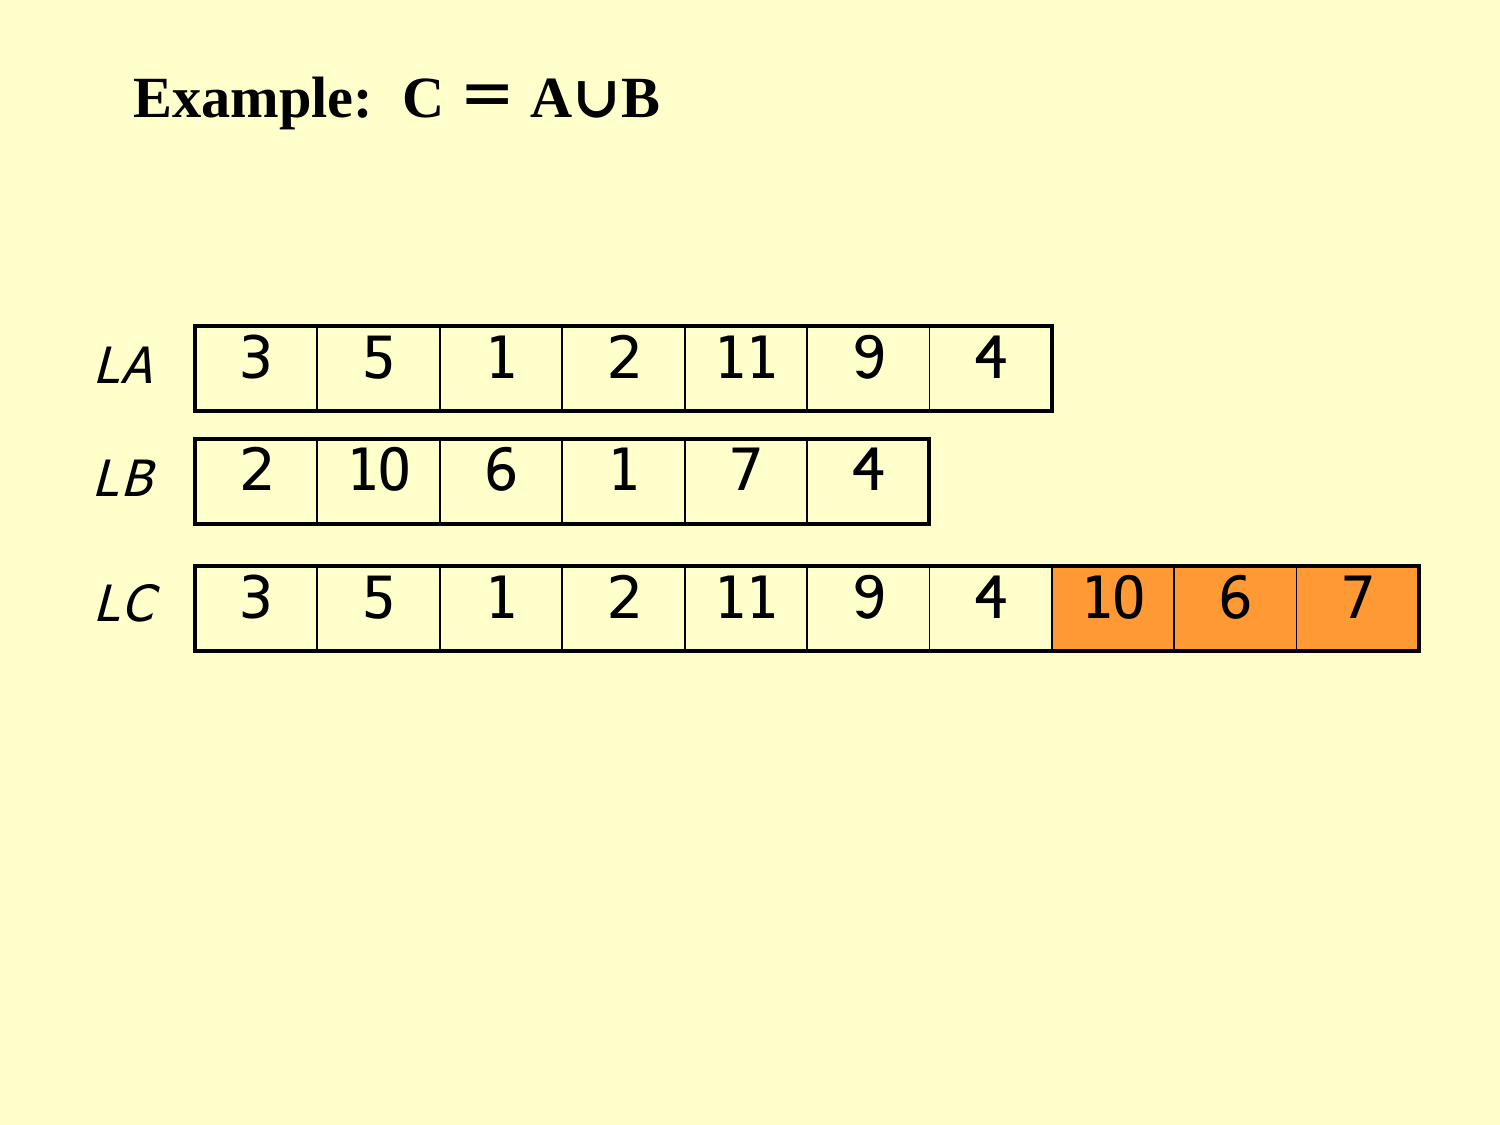

# Example:  C＝A∪B
LA
| 3 | 5 | 1 | 2 | 11 | 9 | 4 |
| --- | --- | --- | --- | --- | --- | --- |
LB
| 2 | 10 | 6 | 1 | 7 | 4 |
| --- | --- | --- | --- | --- | --- |
LC
| 3 | 5 | 1 | 2 | 11 | 9 | 4 | 10 | 6 | 7 |
| --- | --- | --- | --- | --- | --- | --- | --- | --- | --- |